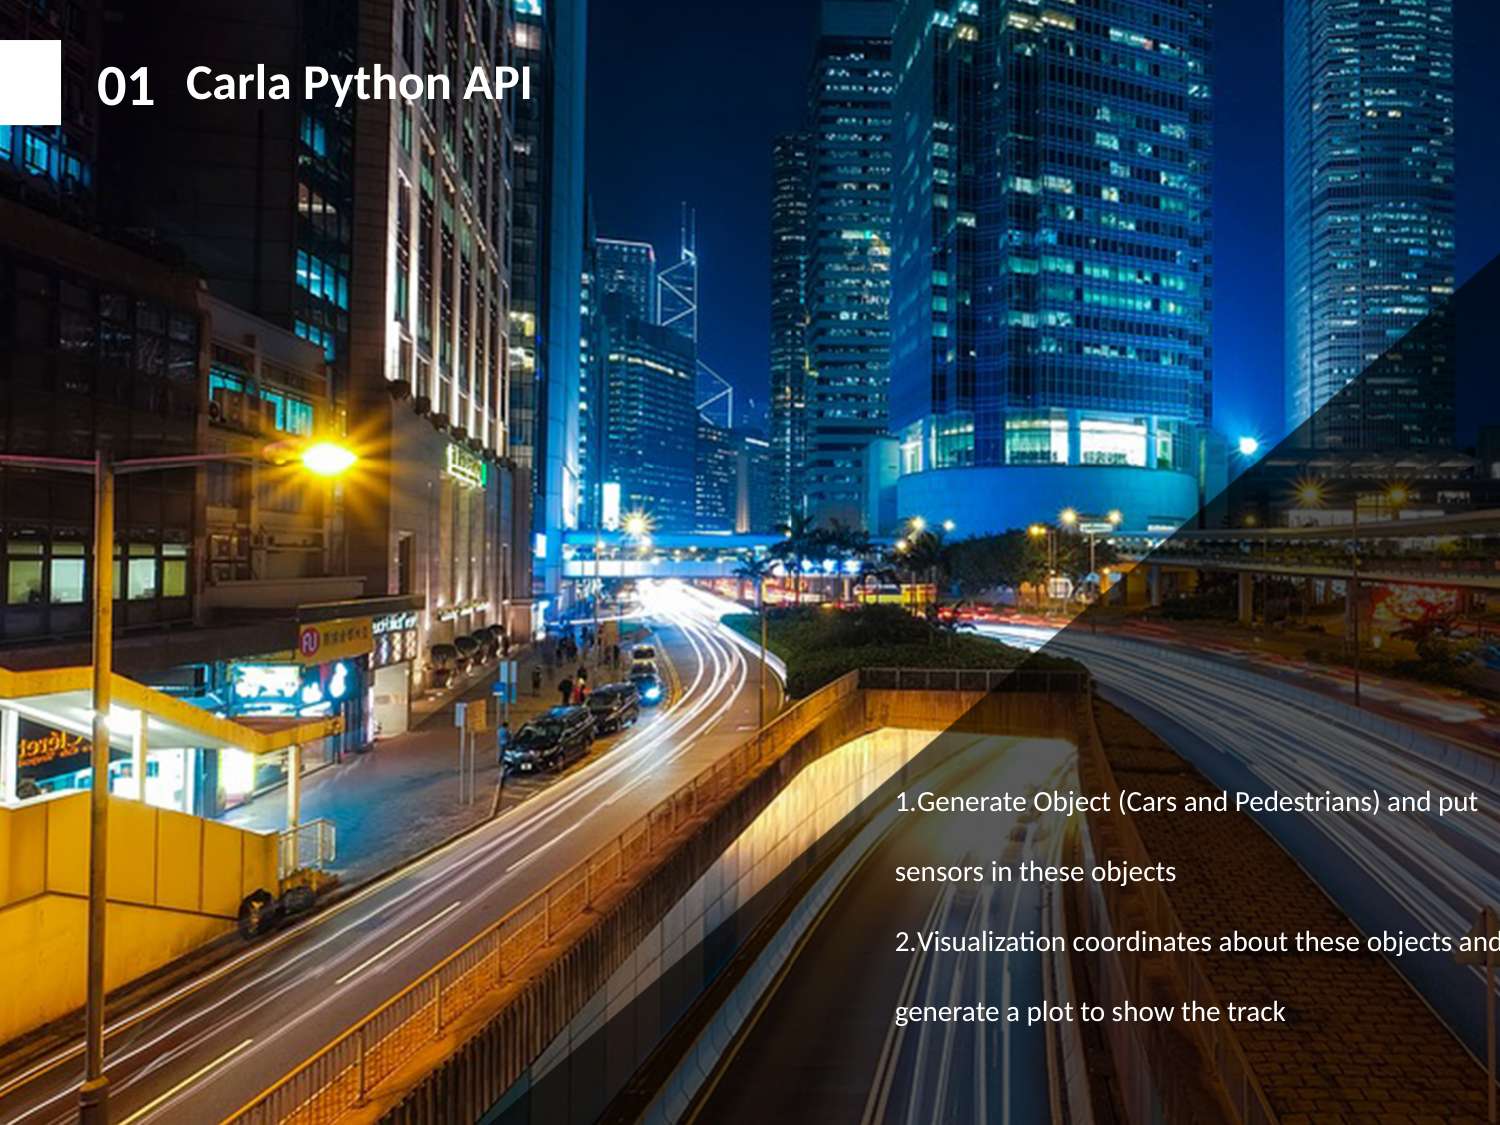

01
Carla Python API
Generate Object (Cars and Pedestrians) and put sensors in these objects
Visualization coordinates about these objects and generate a plot to show the track